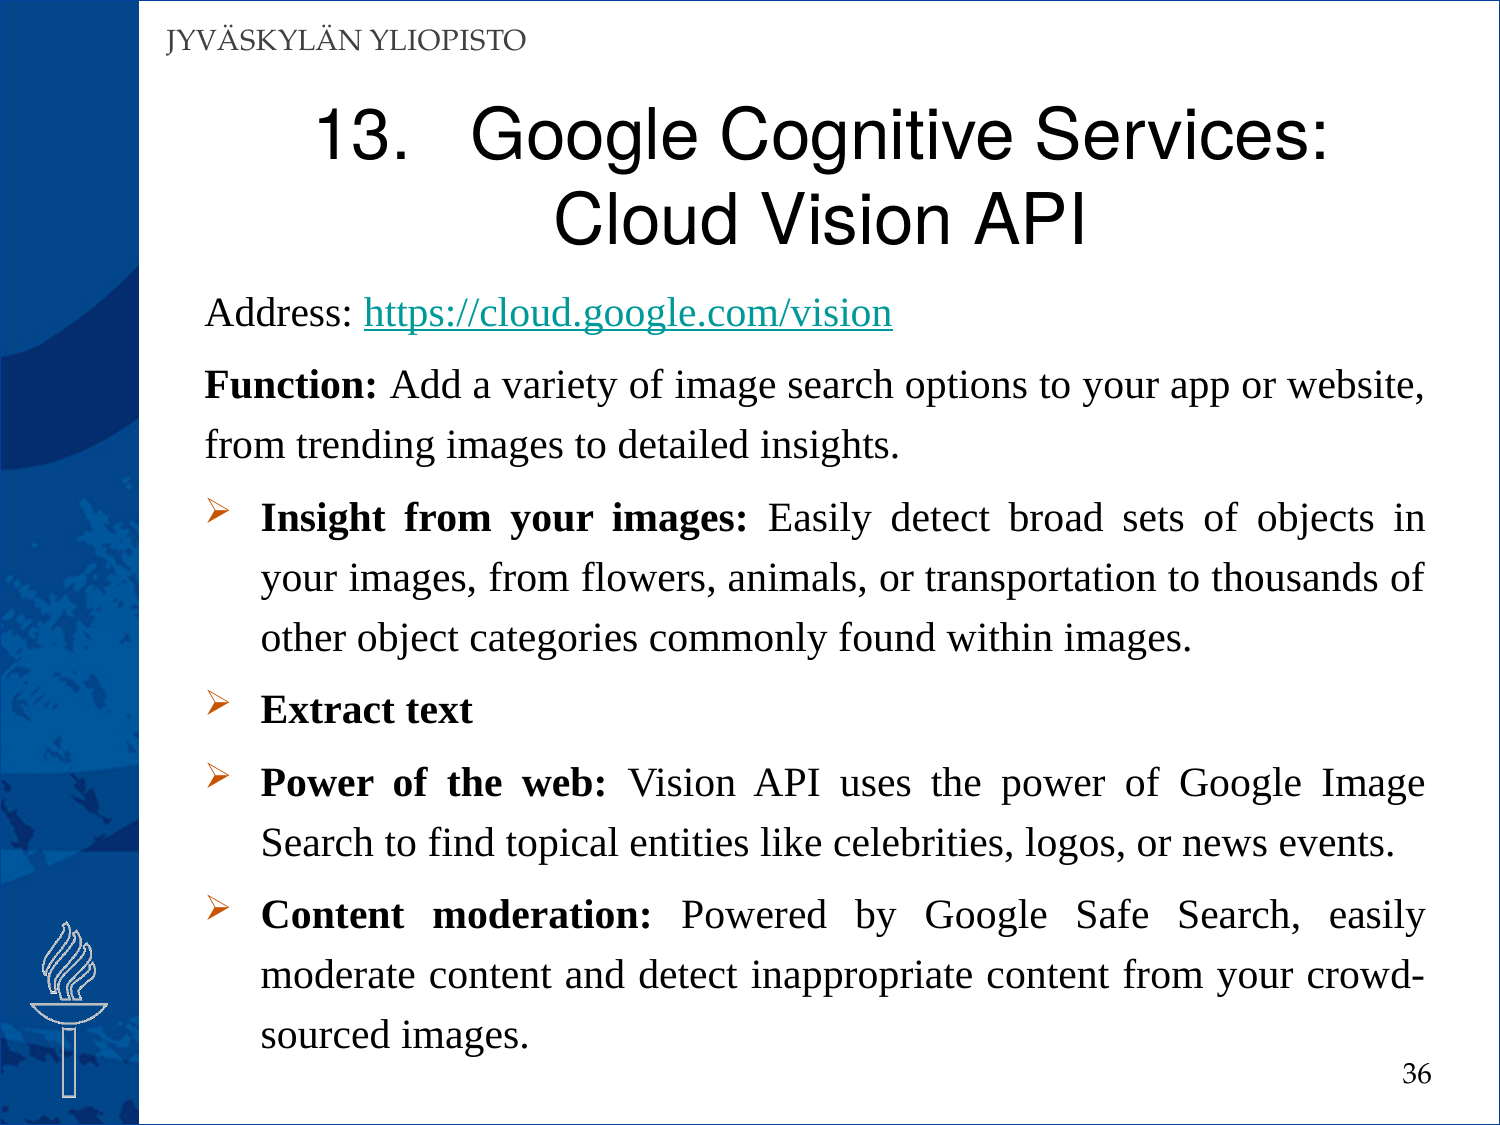

# 13.   Google Cognitive Services: Cloud Vision API
Address: https://cloud.google.com/vision
Function: Add a variety of image search options to your app or website, from trending images to detailed insights.
Insight from your images: Easily detect broad sets of objects in your images, from flowers, animals, or transportation to thousands of other object categories commonly found within images.
Extract text
Power of the web: Vision API uses the power of Google Image Search to find topical entities like celebrities, logos, or news events.
Content moderation: Powered by Google Safe Search, easily moderate content and detect inappropriate content from your crowd-sourced images.
36